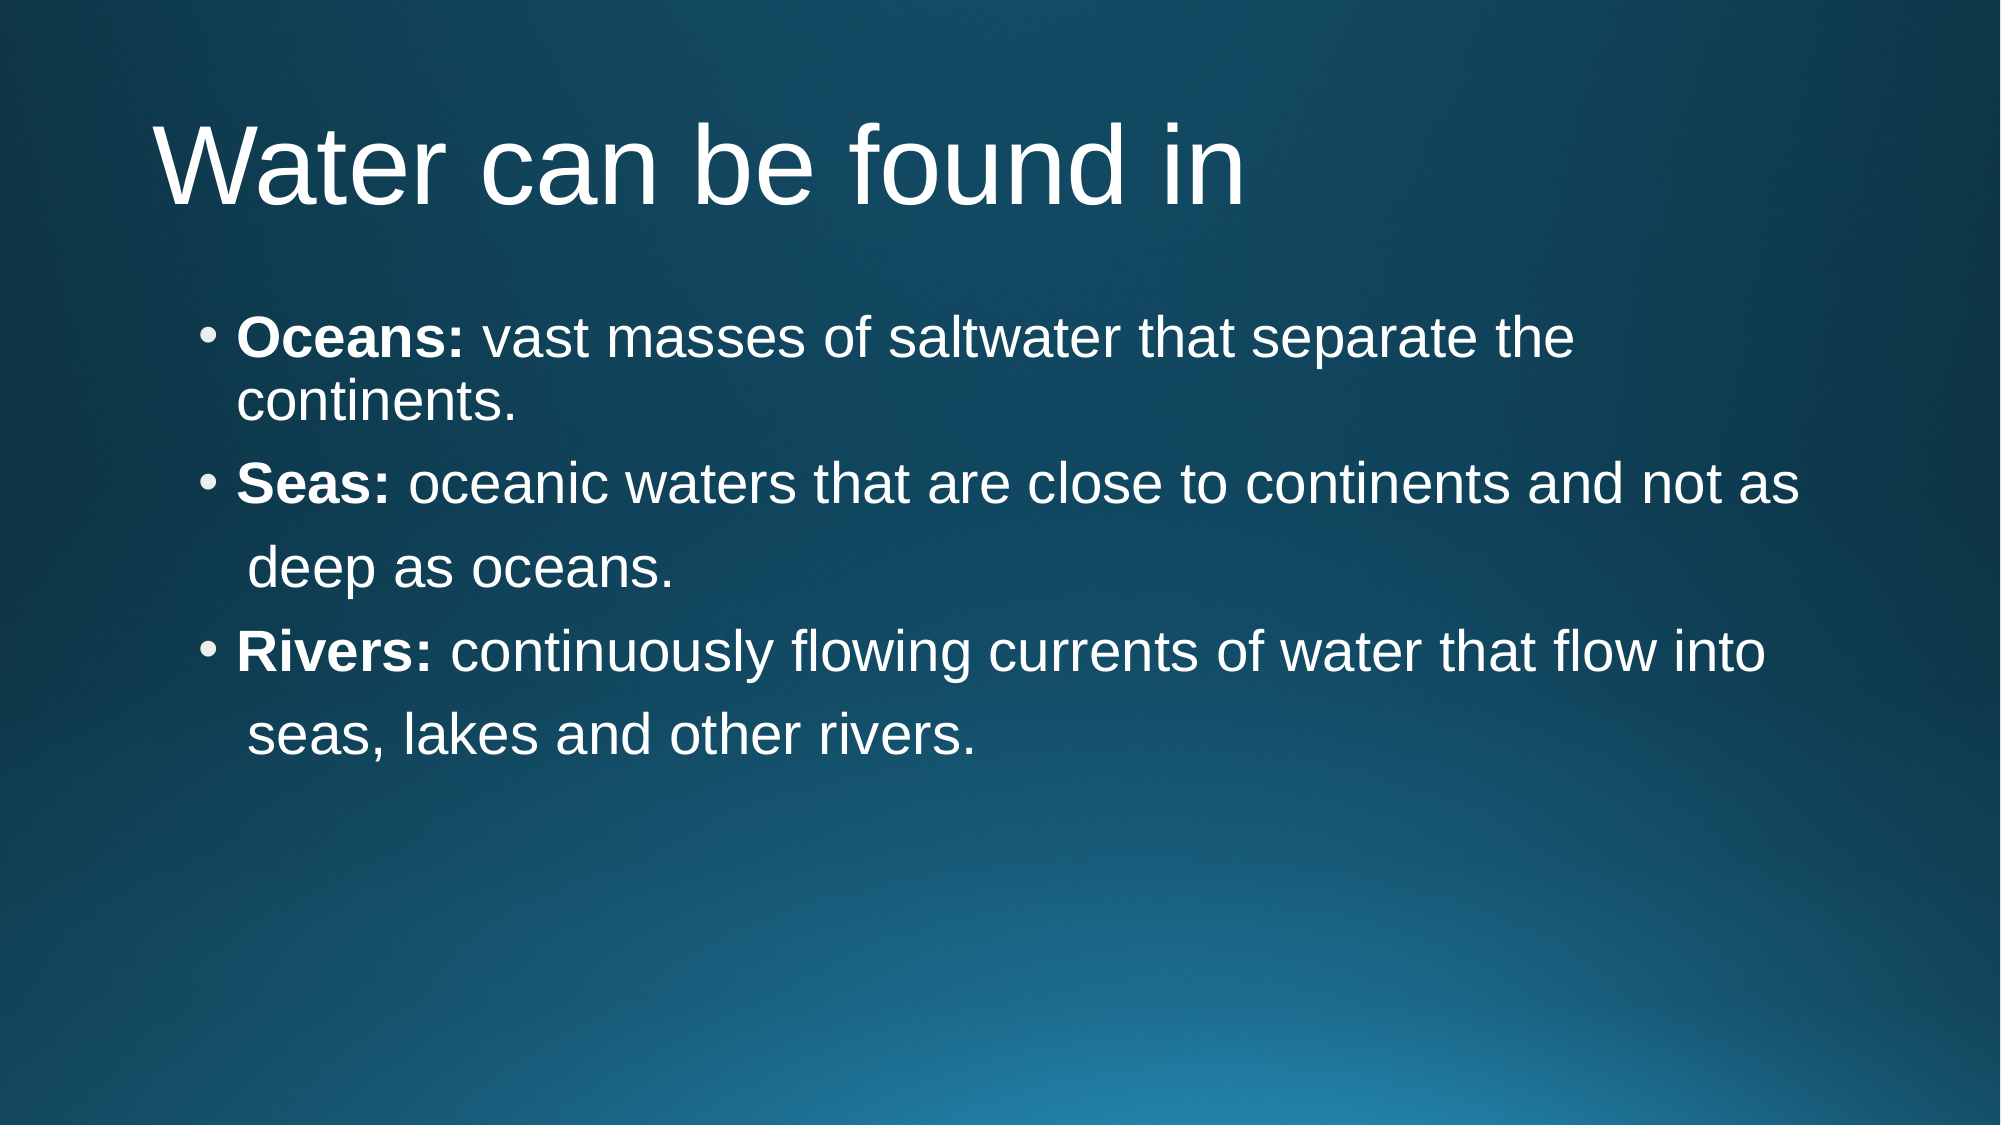

# Water can be found in
Oceans: vast masses of saltwater that separate the continents.
Seas: oceanic waters that are close to continents and not as
   deep as oceans.
Rivers: continuously flowing currents of water that flow into
   seas, lakes and other rivers.